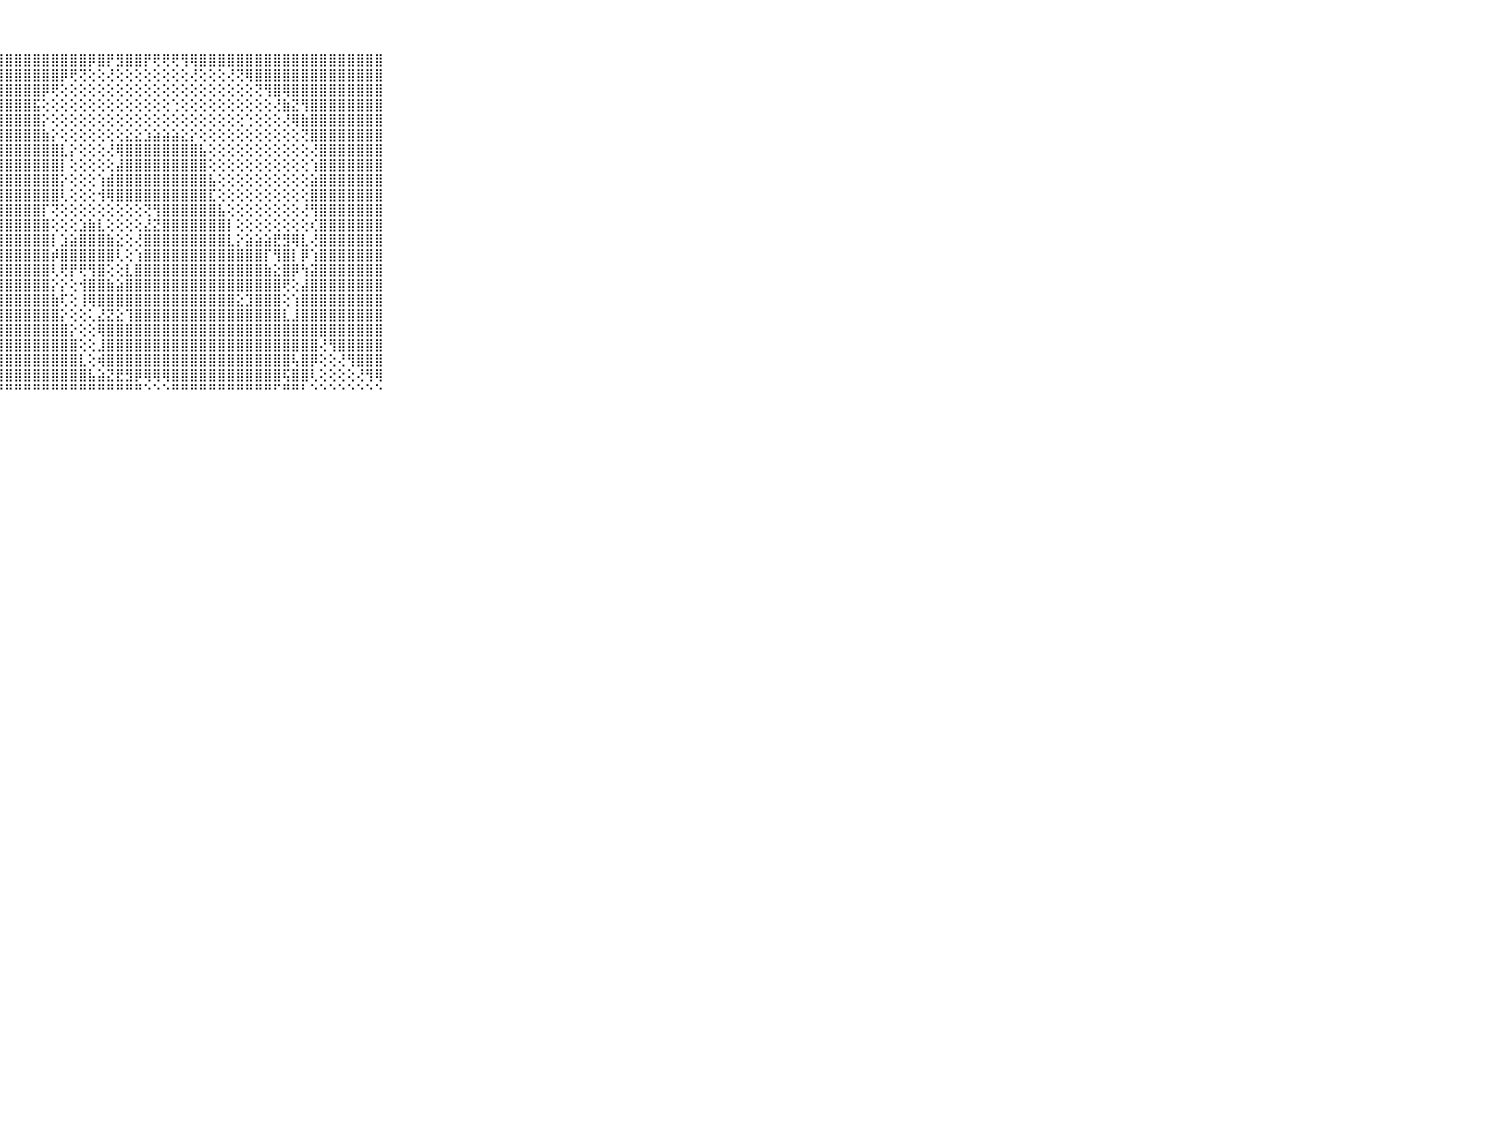

⠀⠀⠀⠀⠀⠀⠀⠀⠀⠀⠀⣿⣿⣿⣿⣿⣿⣿⣿⣿⣿⣿⣿⣿⣿⣿⣿⣿⣿⣿⣿⣿⣿⣿⣿⣿⣿⡿⣿⡟⣻⣿⣿⡟⢟⢟⢟⢻⢿⣿⣿⣿⣿⣿⣿⣿⣿⣿⣿⣿⣿⣿⣿⣿⣿⣿⣿⣿⣿⠀⠀⠀⠀⠀⠀⠀⠀⠀⠀⠀⠀
⠀⠀⠀⠀⠀⠀⠀⠀⠀⠀⠀⣿⣿⣿⣿⣿⣿⣿⣿⣿⣿⣿⣿⣿⣿⣿⣿⣿⣿⣿⣿⣿⣿⣿⡿⢟⢝⢕⢕⢜⢕⢕⢕⢕⢕⢕⢕⢕⢜⢕⢕⢕⢜⢝⢿⣿⣿⣿⣿⣿⣿⣿⣿⣿⣿⣿⣿⣿⣿⠀⠀⠀⠀⠀⠀⠀⠀⠀⠀⠀⠀
⠀⠀⠀⠀⠀⠀⠀⠀⠀⠀⠀⣿⣿⣿⣿⣿⣿⣿⣿⣿⣿⣿⣿⣿⣿⣿⣿⣿⣿⣿⣿⣿⡿⢟⢕⢕⢕⢕⢕⢕⢕⢕⢕⢕⢕⢕⢕⢕⢕⢕⢕⢕⢕⢕⢕⢝⢻⣿⢿⣿⣿⣿⣿⣿⣿⣿⣿⣿⣿⠀⠀⠀⠀⠀⠀⠀⠀⠀⠀⠀⠀
⠀⠀⠀⠀⠀⠀⠀⠀⠀⠀⠀⣿⣿⣿⣿⣿⣿⣿⣿⣿⣿⣿⣿⣿⣿⣿⣿⣿⣿⣿⣿⣯⢕⢕⢕⢕⢕⢕⢕⢕⢕⢕⢕⢕⢕⢕⢑⢕⢕⢕⢕⢕⢕⢕⢕⢕⢕⢜⣷⣝⢻⣿⣿⣿⣿⣿⣿⣿⣿⠀⠀⠀⠀⠀⠀⠀⠀⠀⠀⠀⠀
⠀⠀⠀⠀⠀⠀⠀⠀⠀⠀⠀⣿⣿⣿⣿⣿⣿⣿⣿⣿⣿⣿⣿⣿⣿⣿⣿⣿⣿⣿⣿⣿⡕⢕⢕⢕⢕⢕⢕⢕⢕⢕⢕⢕⢕⢕⢕⢕⢕⢕⢕⢕⢕⢕⢑⢕⢕⢕⢜⢿⣷⣿⣿⣿⣿⣿⣿⣿⣿⠀⠀⠀⠀⠀⠀⠀⠀⠀⠀⠀⠀
⠀⠀⠀⠀⠀⠀⠀⠀⠀⠀⠀⣿⣿⣿⣿⣿⣿⣿⣿⣿⣿⣿⣿⣿⣿⣿⣿⣿⣿⣿⣿⣿⣷⡕⢕⢕⢕⢕⢕⢕⢕⣕⣕⣱⣵⣵⣵⣕⡕⢕⢕⢕⢕⢕⢕⢕⢕⢕⢕⢕⢝⣿⣿⣿⣿⣿⣿⣿⣿⠀⠀⠀⠀⠀⠀⠀⠀⠀⠀⠀⠀
⠀⠀⠀⠀⠀⠀⠀⠀⠀⠀⠀⣿⣿⣿⣿⣿⣿⣿⣿⣿⣿⣿⣿⣿⣿⣿⣿⣿⣿⣿⣿⣿⣿⣿⣇⡕⢕⢕⢕⢜⢿⣿⣿⣿⣿⣿⣿⣿⣿⣧⢕⢕⢕⢕⢕⢕⢕⢕⢕⢕⢕⢜⣿⣿⣿⣿⣿⣿⣿⠀⠀⠀⠀⠀⠀⠀⠀⠀⠀⠀⠀
⠀⠀⠀⠀⠀⠀⠀⠀⠀⠀⠀⣿⣿⣿⣿⣿⣿⣿⣿⣿⣿⣿⣿⣿⣿⣿⣿⣿⣿⣿⣿⣿⣿⣿⡇⢕⢕⢕⢕⢕⣼⣿⣿⣿⣿⣿⣿⣿⣿⣿⢕⢕⢕⢕⢕⢕⢕⢕⢕⢕⢕⢱⣿⣿⣿⣿⣿⣿⣿⠀⠀⠀⠀⠀⠀⠀⠀⠀⠀⠀⠀
⠀⠀⠀⠀⠀⠀⠀⠀⠀⠀⠀⣿⣿⣿⣿⣿⣿⣿⣿⣿⣿⣿⣿⣿⣿⣿⣿⣿⣿⣿⣿⣿⣿⣿⡕⢕⢕⢕⢱⣾⣿⣿⣿⣿⣿⣿⣿⣿⣿⣿⣧⢕⢕⢕⢕⢕⢕⢕⢕⢕⢕⣵⣿⣿⣿⣿⣿⣿⣿⠀⠀⠀⠀⠀⠀⠀⠀⠀⠀⠀⠀
⠀⠀⠀⠀⠀⠀⠀⠀⠀⠀⠀⣿⣿⣿⣿⣿⣿⣿⣿⣿⣿⣿⣿⣿⣿⣿⣿⣿⣿⣿⣿⣿⣿⣿⢇⢕⢕⢕⢺⢿⣿⣿⣿⣿⣿⣿⣿⣿⣿⣿⣏⢕⢕⢕⢕⢕⢕⢕⢕⢕⢕⣿⣿⣿⣿⣿⣿⣿⣿⠀⠀⠀⠀⠀⠀⠀⠀⠀⠀⠀⠀
⠀⠀⠀⠀⠀⠀⠀⠀⠀⠀⠀⣿⣿⣿⣿⣿⣿⣿⣿⣿⣿⣿⣿⣿⣿⣿⣿⣿⣿⣿⣿⣿⡏⢝⢕⢕⢕⢕⢕⢕⢕⢕⢕⢝⢻⣿⣿⣿⣿⣿⣿⣧⢕⢕⢕⢕⢕⢕⢕⢕⢜⢻⣿⣿⣿⣿⣿⣿⣿⠀⠀⠀⠀⠀⠀⠀⠀⠀⠀⠀⠀
⠀⠀⠀⠀⠀⠀⠀⠀⠀⠀⠀⣿⣿⣿⣿⣿⣿⣿⣿⣿⣿⣿⣿⣿⣿⣿⣿⣿⣿⣿⣿⣿⣿⢕⢕⢕⣱⣷⣇⢕⢕⢕⢕⣜⣝⣿⣿⣿⣿⣿⣿⣿⡇⢕⢕⢕⢕⢕⢕⢕⢕⢎⣿⣿⣿⣿⣿⣿⣿⠀⠀⠀⠀⠀⠀⠀⠀⠀⠀⠀⠀
⠀⠀⠀⠀⠀⠀⠀⠀⠀⠀⠀⣿⣿⣿⣿⣿⣿⣿⣿⣿⣿⣿⣿⣿⣿⣿⣿⣿⣿⣿⣿⣿⣿⡇⣱⣵⣿⣿⣿⣷⣕⢕⢜⣿⣿⣿⣿⣿⣿⣿⣿⣿⣇⡕⣵⣵⣵⣟⣻⢿⣇⢜⣿⣿⣿⣿⣿⣿⣿⠀⠀⠀⠀⠀⠀⠀⠀⠀⠀⠀⠀
⠀⠀⠀⠀⠀⠀⠀⠀⠀⠀⠀⣿⣿⣿⣿⣿⣿⣿⣿⣿⣿⣿⣿⣿⣿⣿⣿⣿⣿⣿⣿⣿⣿⡾⣿⣿⣿⣿⣿⣿⢇⢕⢱⣿⣿⣿⣿⣿⣿⣿⣿⣿⣿⣿⣿⣿⡏⢻⣿⡇⡿⢱⣿⣿⣿⣿⣿⣿⣿⠀⠀⠀⠀⠀⠀⠀⠀⠀⠀⠀⠀
⠀⠀⠀⠀⠀⠀⠀⠀⠀⠀⠀⣿⣿⣿⣿⣿⣿⣿⣿⣿⣿⣿⣿⣿⣿⣿⣿⣿⣿⣿⣿⣿⣿⢇⢟⡟⢟⢻⣿⢕⢕⣇⣿⣿⣿⣿⣿⣿⣿⣿⣿⣿⣿⣿⣿⣿⣷⣕⣿⡿⢳⣽⣿⣿⣿⣿⣿⣿⣿⠀⠀⠀⠀⠀⠀⠀⠀⠀⠀⠀⠀
⠀⠀⠀⠀⠀⠀⠀⠀⠀⠀⠀⣿⣿⣿⣿⣿⣿⣿⣿⣿⣿⣿⣿⣿⣿⣿⣿⣿⣿⣿⣿⣿⣿⡕⡕⢕⢺⣿⣿⣷⣵⣿⣿⣿⣿⣿⣿⣿⣿⣿⣿⣿⣿⣿⣿⣿⣿⣿⢟⢕⣼⣿⣿⣿⣿⣿⣿⣿⣿⠀⠀⠀⠀⠀⠀⠀⠀⠀⠀⠀⠀
⠀⠀⠀⠀⠀⠀⠀⠀⠀⠀⠀⣿⣿⣿⣿⣿⣿⣿⣿⣿⣿⣿⣿⣿⣿⣿⣿⣿⣿⣿⣿⣿⣿⣷⢏⢕⢸⢿⣿⣿⣿⣿⣿⣿⣿⣿⣿⣿⣿⣿⣿⣿⣿⣕⣹⣿⣿⣿⢕⢱⣿⣿⣿⣿⣿⣿⣿⣿⣿⠀⠀⠀⠀⠀⠀⠀⠀⠀⠀⠀⠀
⠀⠀⠀⠀⠀⠀⠀⠀⠀⠀⠀⣿⣿⣿⣿⣿⣿⣿⣿⣿⣿⣿⣿⣿⣿⣿⣿⣿⣿⣿⣿⣿⣿⣿⡕⢕⢕⢅⣜⣝⣕⢹⣿⣿⣿⣿⣿⣿⣿⣿⣿⣿⣿⣿⣿⣿⣿⣿⣇⣸⣿⣿⣿⣿⣿⣿⣿⣿⣿⠀⠀⠀⠀⠀⠀⠀⠀⠀⠀⠀⠀
⠀⠀⠀⠀⠀⠀⠀⠀⠀⠀⠀⣿⣿⣿⣿⣿⣿⣿⣿⣿⣿⣿⣿⣿⣿⣿⣿⣿⣿⣿⣿⣿⣿⣿⣿⡕⢕⢕⢿⣿⣿⣿⣿⣿⣿⣿⣿⣿⣿⣿⣿⣿⣿⣿⣿⣿⣿⣿⣿⣿⣿⣿⣿⣿⣿⣿⣿⣿⣿⠀⠀⠀⠀⠀⠀⠀⠀⠀⠀⠀⠀
⠀⠀⠀⠀⠀⠀⠀⠀⠀⠀⠀⣿⣿⣿⣿⣿⣿⣿⣿⣿⣿⣿⣿⣿⣿⣿⣿⣿⣿⣿⣿⣿⣿⣿⣿⣿⢕⢕⣸⣿⣿⣿⣿⣿⣿⣿⣿⣿⣿⣿⣿⣿⣿⣿⣿⣿⣿⣿⣿⣿⣿⣿⢜⢻⣿⣿⣿⣿⣿⠀⠀⠀⠀⠀⠀⠀⠀⠀⠀⠀⠀
⠀⠀⠀⠀⠀⠀⠀⠀⠀⠀⠀⣿⣿⣿⣿⣿⣿⣿⣿⣿⣿⣿⣿⣿⣿⣿⣿⣿⣿⣿⣿⣿⣿⣿⣿⣿⣇⢕⢾⣿⣿⣿⣿⣿⣿⣿⣿⣿⣿⣿⣿⣿⣿⣿⣿⣿⣿⣿⣿⢧⣿⡿⢕⢕⢜⢻⣿⣿⣿⠀⠀⠀⠀⠀⠀⠀⠀⠀⠀⠀⠀
⠀⠀⠀⠀⠀⠀⠀⠀⠀⠀⠀⢟⣿⣿⣿⣿⣿⣿⣿⣿⣿⣿⣿⣿⣿⣿⣿⣿⣿⣿⣿⣿⣿⣿⣿⣿⣿⣧⣵⣝⣟⣻⡿⢿⢿⢿⣿⣿⣿⣿⣿⣿⣿⣿⣿⣿⣿⣿⢯⣿⣿⢇⢕⢕⢕⢕⢜⢻⢿⠀⠀⠀⠀⠀⠀⠀⠀⠀⠀⠀⠀
⠀⠀⠀⠀⠀⠀⠀⠀⠀⠀⠀⠘⠛⠛⠛⠛⠛⠛⠛⠛⠛⠛⠛⠛⠛⠛⠛⠛⠛⠛⠛⠛⠛⠛⠛⠛⠛⠛⠛⠛⠛⠛⠛⠑⠑⠑⠛⠛⠛⠛⠛⠛⠛⠛⠛⠛⠛⠋⠛⠛⠃⠑⠑⠑⠑⠑⠑⠑⠑⠀⠀⠀⠀⠀⠀⠀⠀⠀⠀⠀⠀